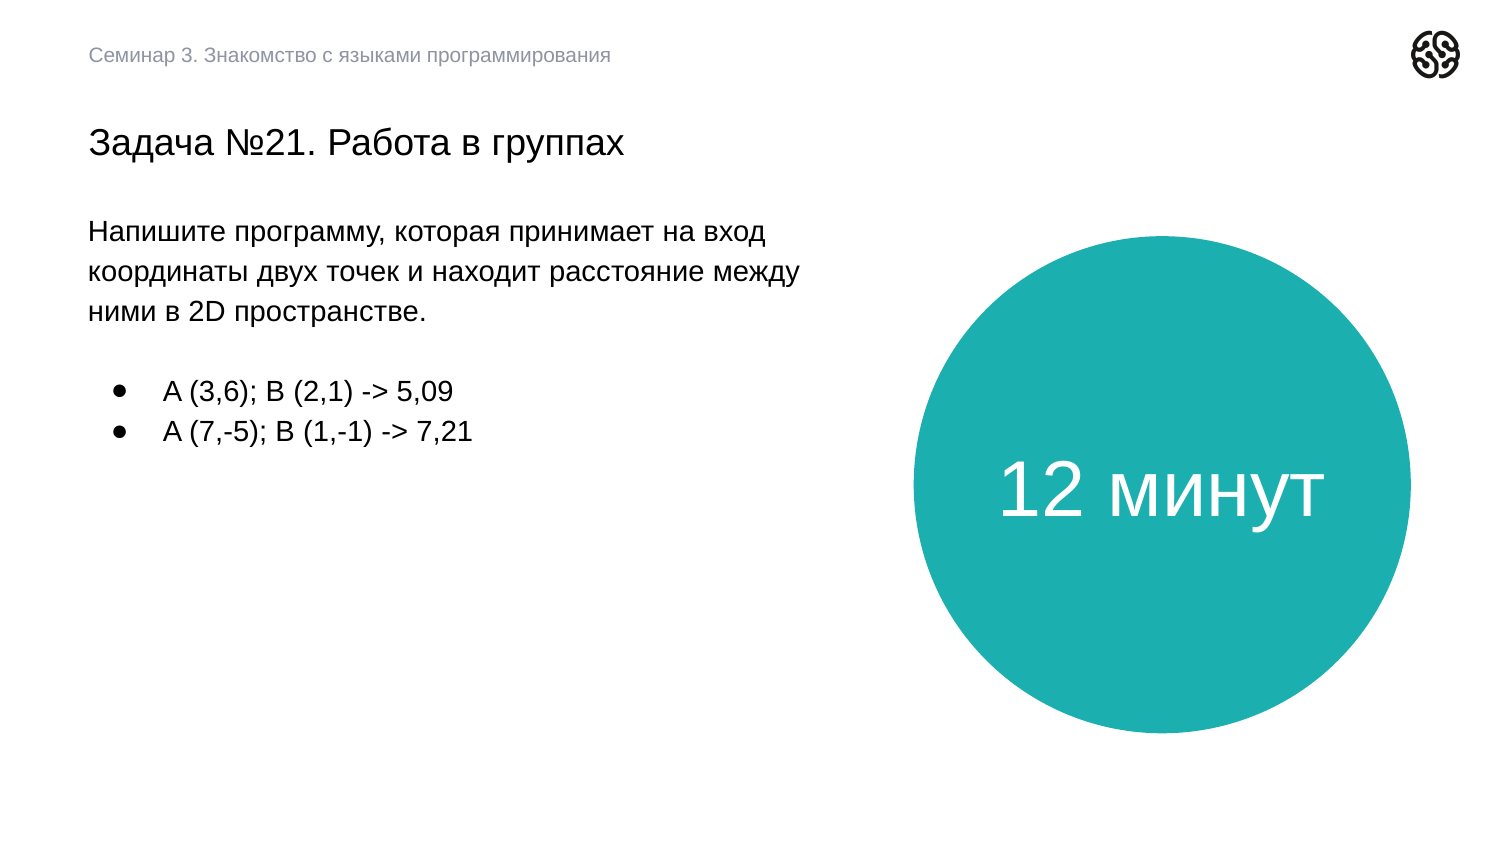

Семинар 3. Знакомство с языками программирования
Задача №21. Работа в группах

Напишите программу, которая принимает на вход координаты двух точек и находит расстояние между ними в 2D пространстве.

A (3,6); B (2,1) -> 5,09
A (7,-5); B (1,-1) -> 7,21

12 минут